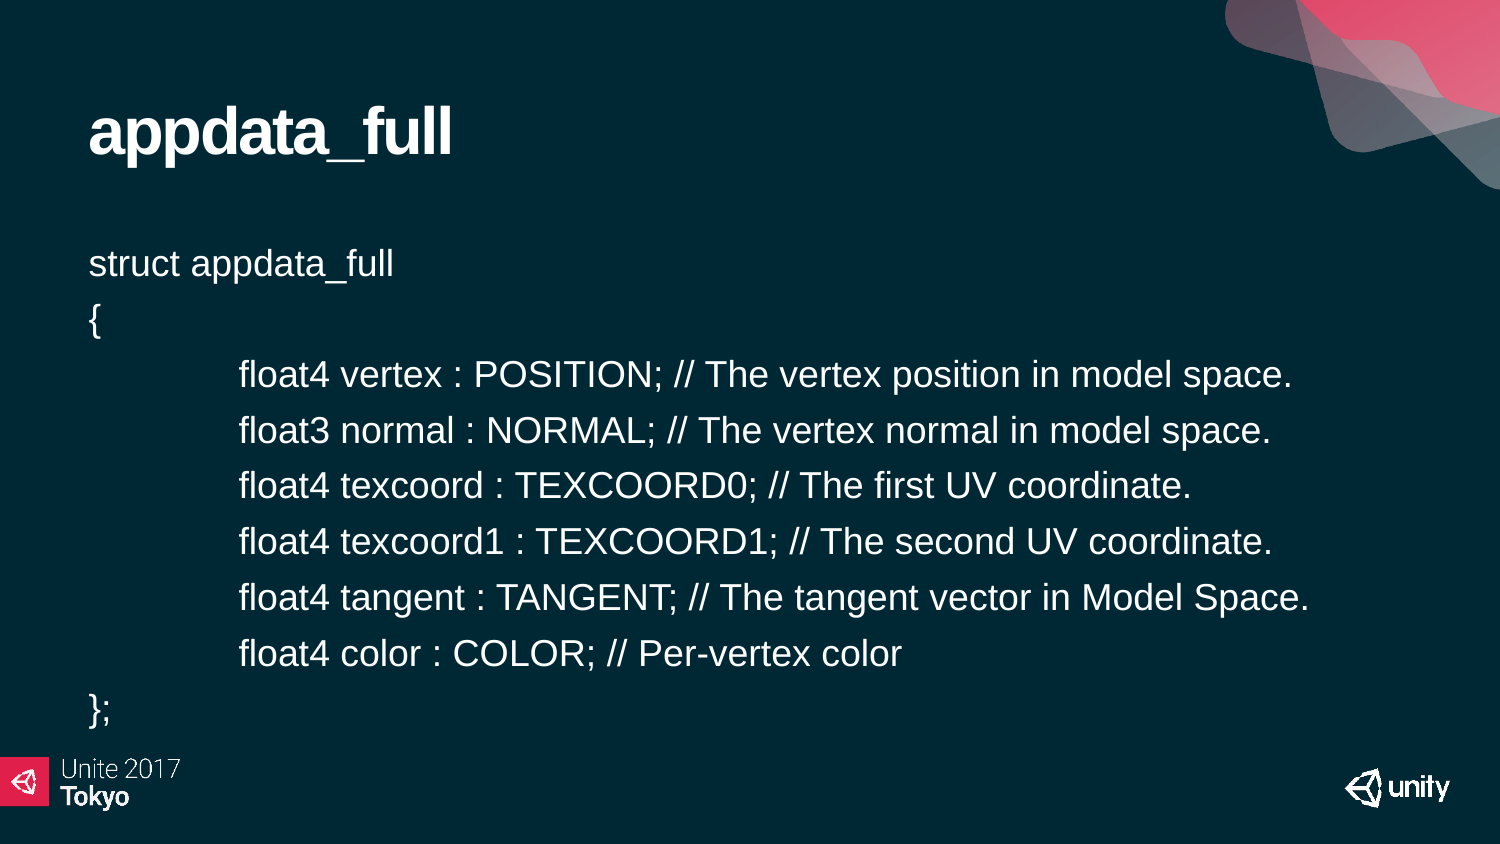

# appdata_full
struct appdata_full
{
	float4 vertex : POSITION; // The vertex position in model space.
	float3 normal : NORMAL; // The vertex normal in model space.
	float4 texcoord : TEXCOORD0; // The first UV coordinate.
	float4 texcoord1 : TEXCOORD1; // The second UV coordinate.
	float4 tangent : TANGENT; // The tangent vector in Model Space.
	float4 color : COLOR; // Per-vertex color
};